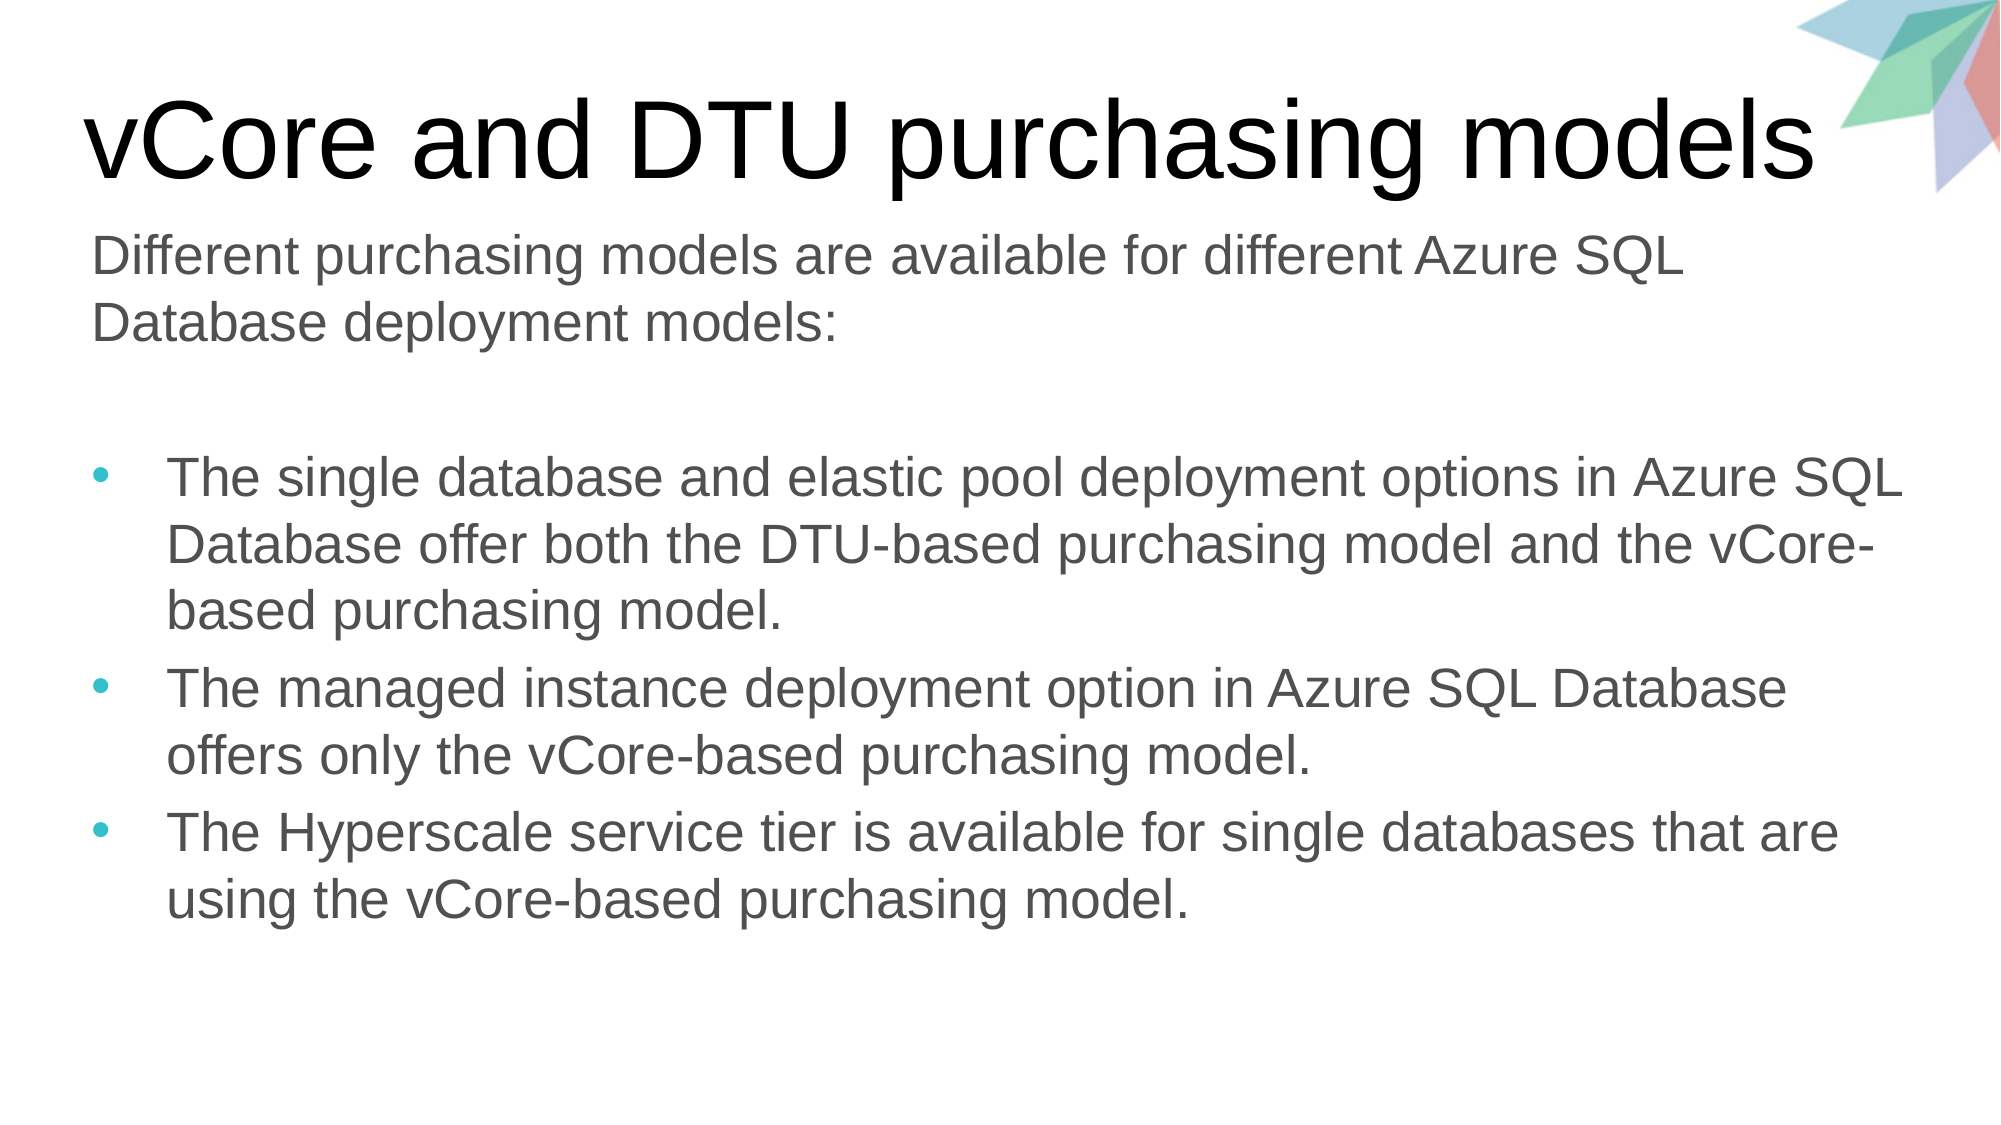

# vCore and DTU purchasing models
Different purchasing models are available for different Azure SQL Database deployment models:

The single database and elastic pool deployment options in Azure SQL Database offer both the DTU-based purchasing model and the vCore-based purchasing model.
The managed instance deployment option in Azure SQL Database offers only the vCore-based purchasing model.
The Hyperscale service tier is available for single databases that are using the vCore-based purchasing model.